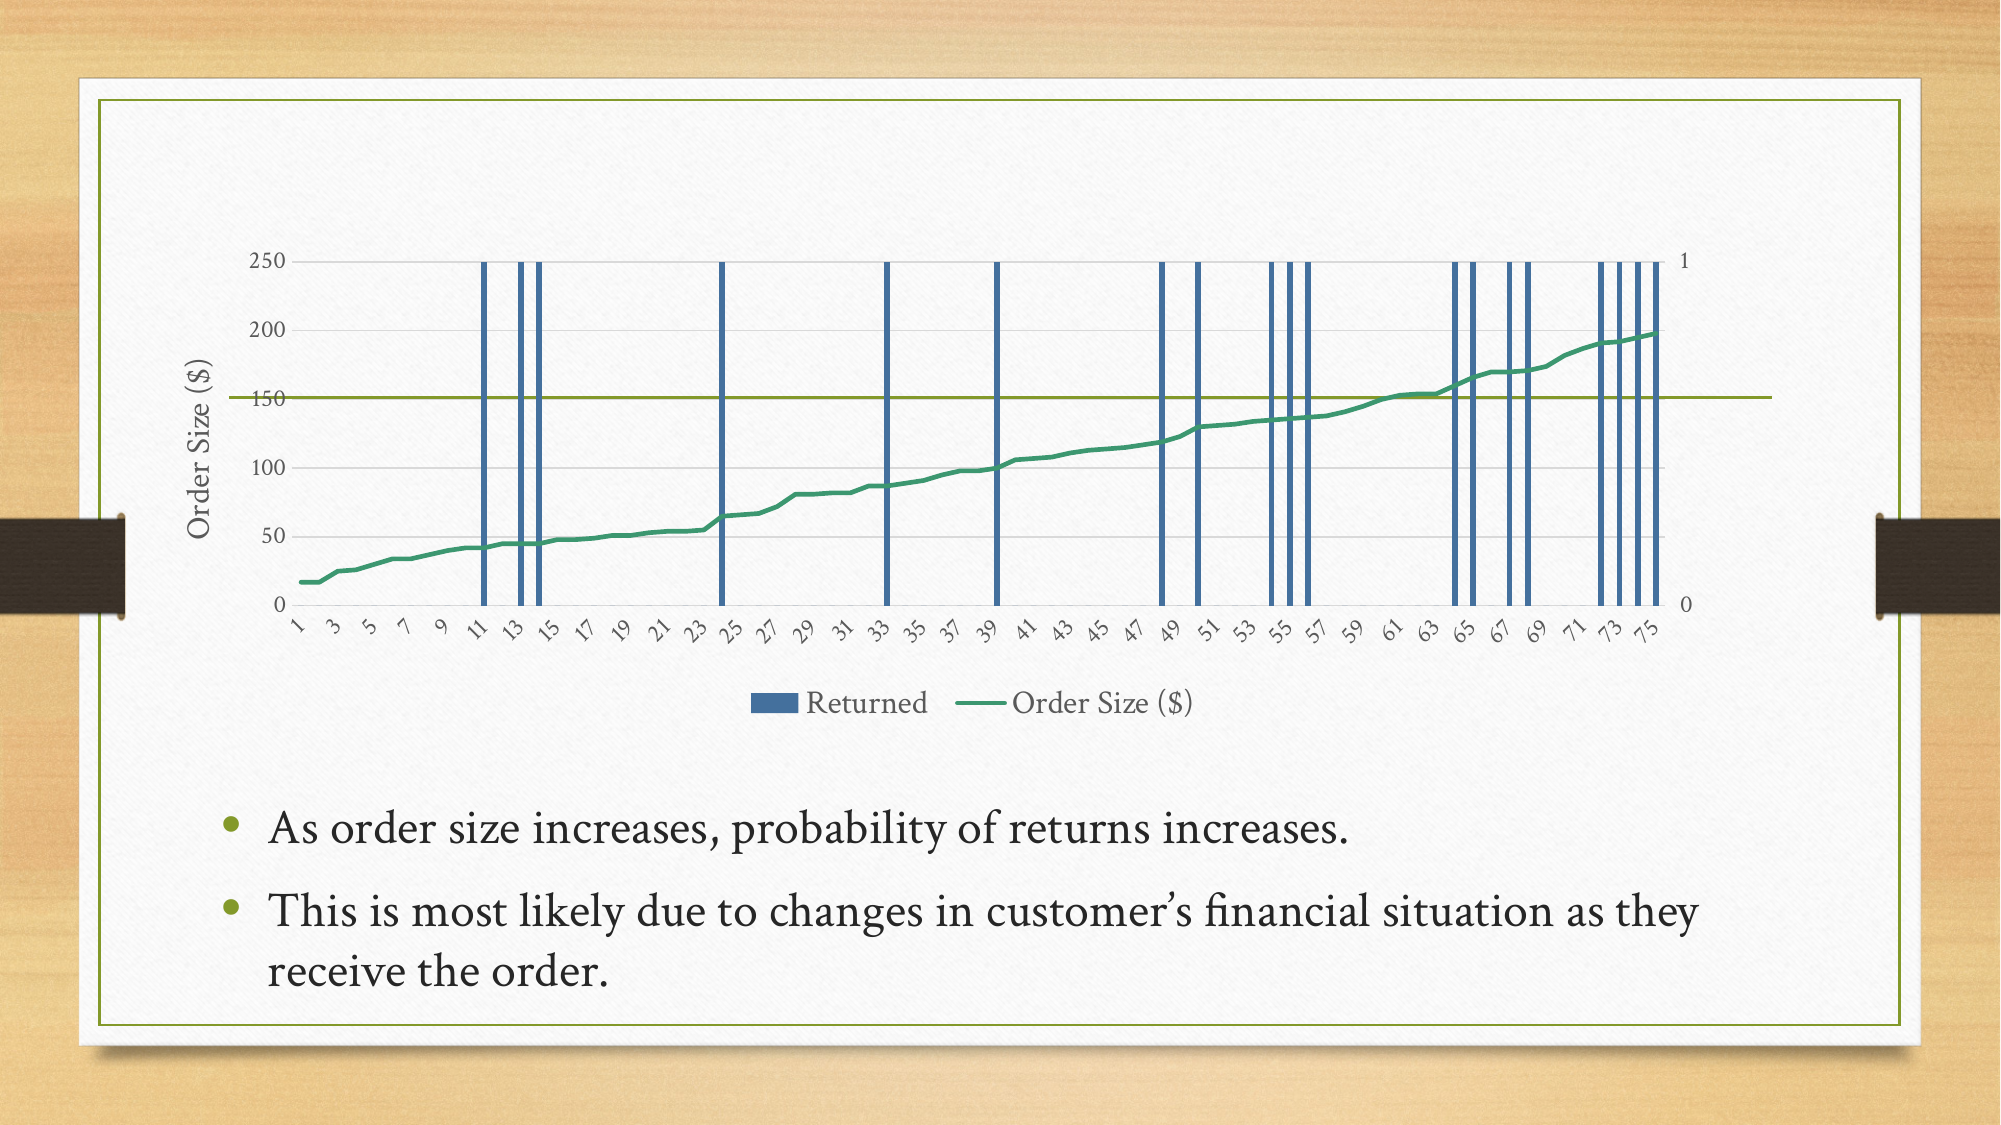

### Chart

| Category | Returned | Order Size ($) |
|---|---|---|
As order size increases, probability of returns increases.
This is most likely due to changes in customer’s financial situation as they receive the order.